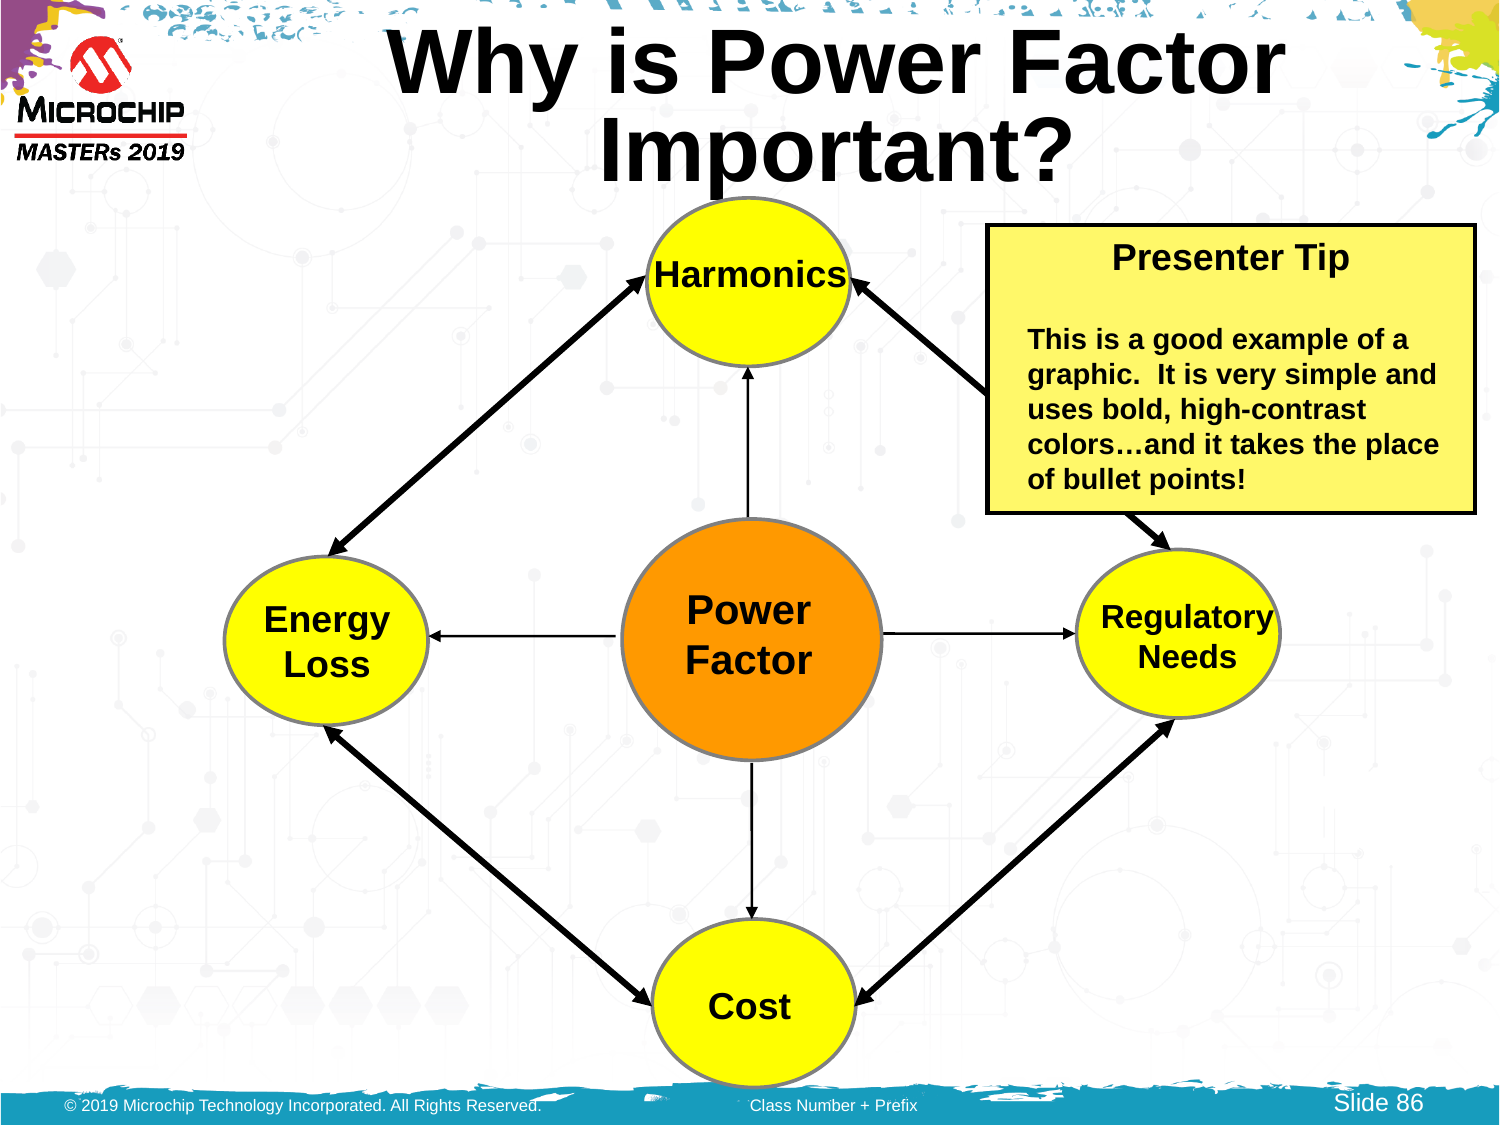

# Why is Power Factor Important?

Presenter Tip
Harmonics

This is a good example of a graphic.  It is very simple and uses bold, high-contrast colors…and it takes the place of bullet points!

Power Factor
Energy Loss
Regulatory Needs

Cost